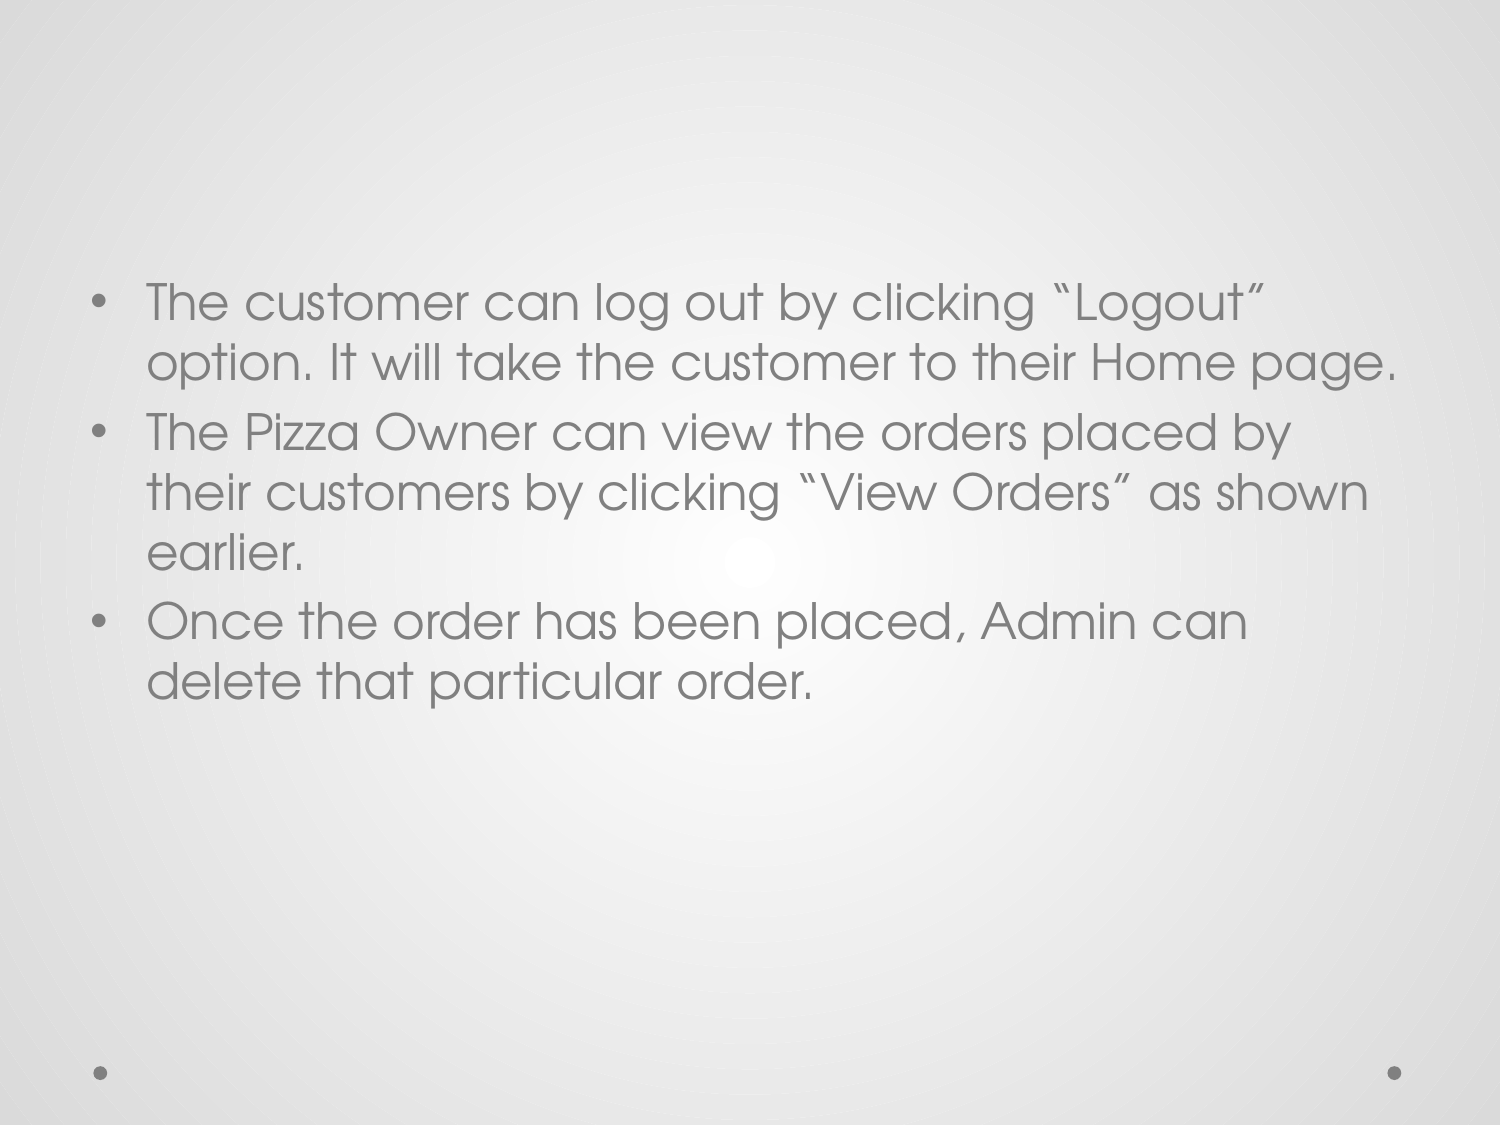

#
The customer can log out by clicking “Logout” option. It will take the customer to their Home page.
The Pizza Owner can view the orders placed by their customers by clicking “View Orders” as shown earlier.
Once the order has been placed, Admin can delete that particular order.